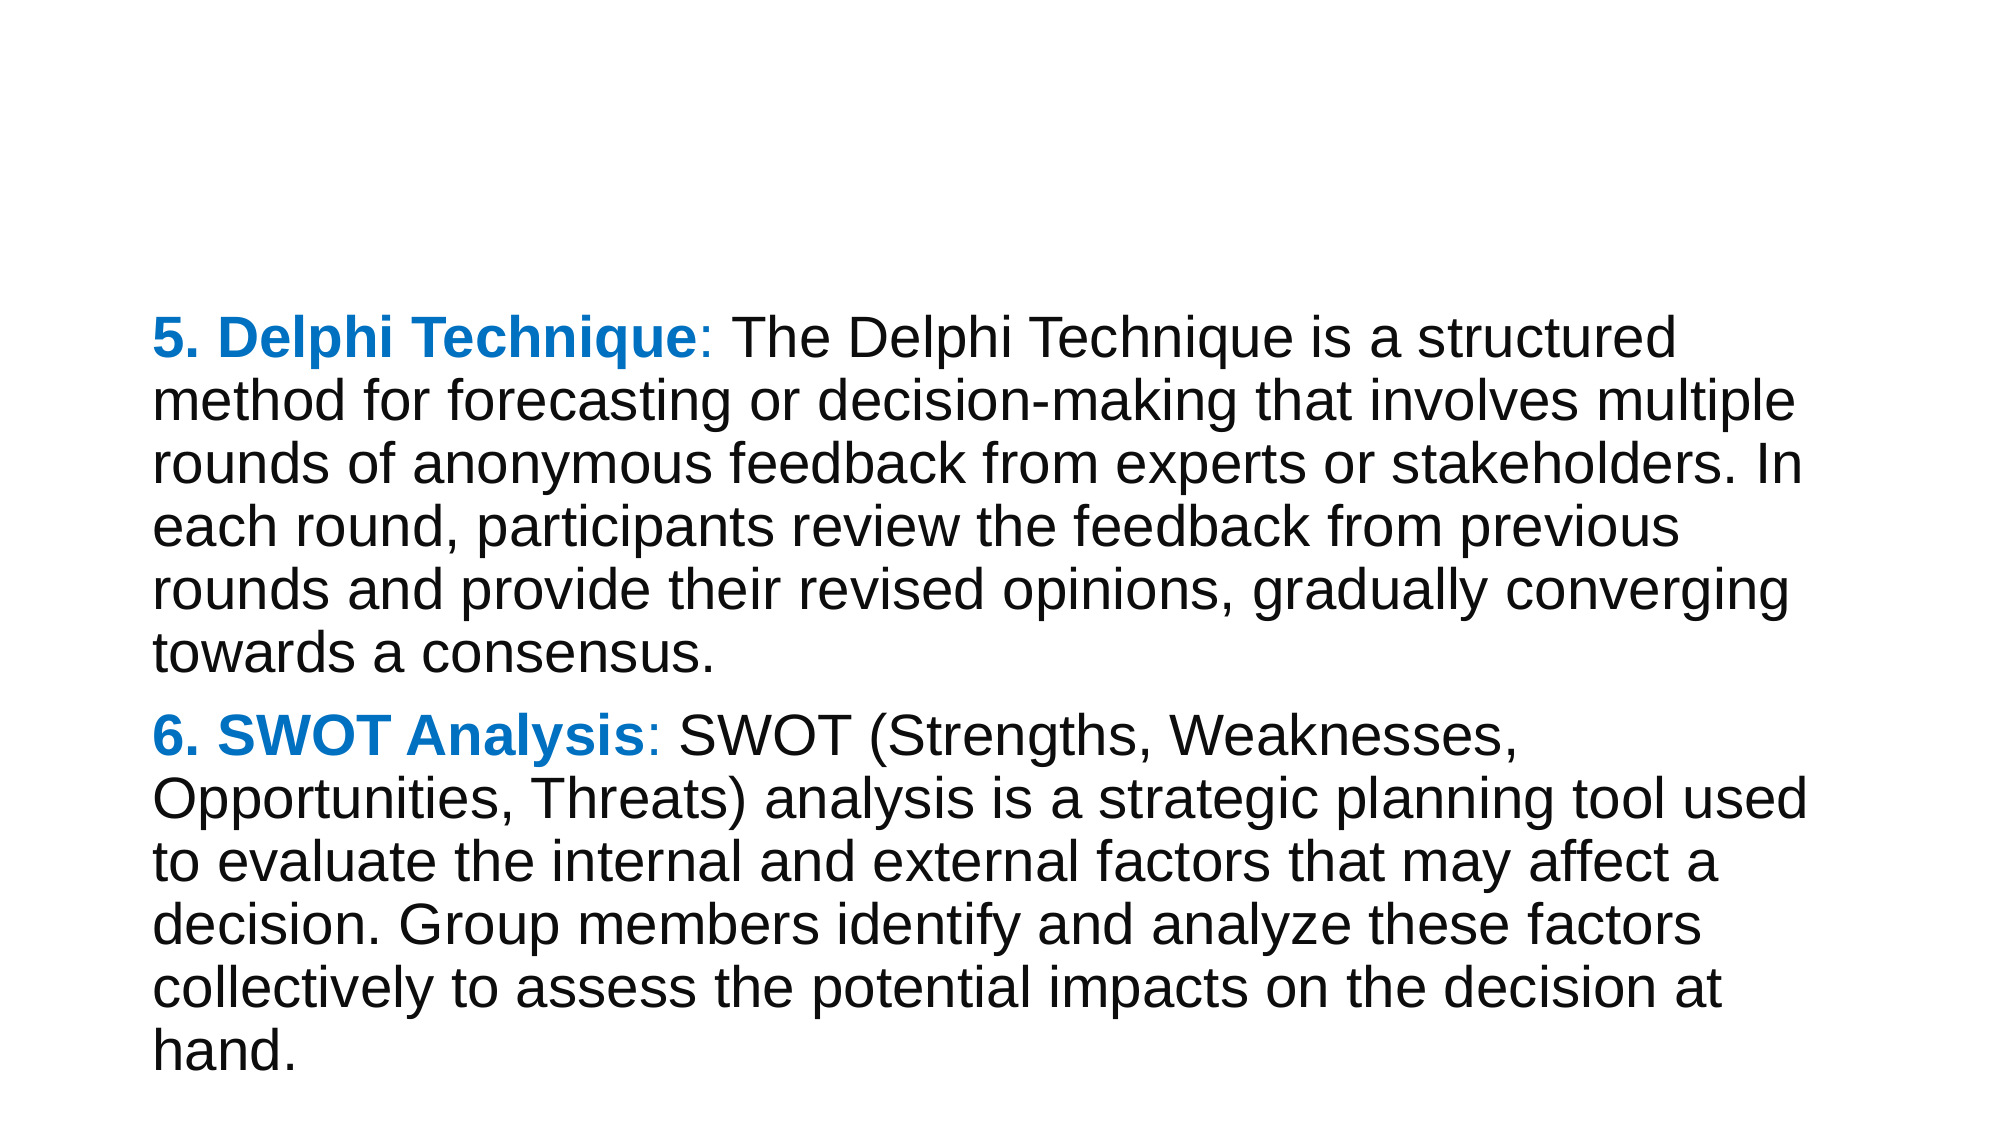

#
5. Delphi Technique: The Delphi Technique is a structured method for forecasting or decision-making that involves multiple rounds of anonymous feedback from experts or stakeholders. In each round, participants review the feedback from previous rounds and provide their revised opinions, gradually converging towards a consensus.
6. SWOT Analysis: SWOT (Strengths, Weaknesses, Opportunities, Threats) analysis is a strategic planning tool used to evaluate the internal and external factors that may affect a decision. Group members identify and analyze these factors collectively to assess the potential impacts on the decision at hand.